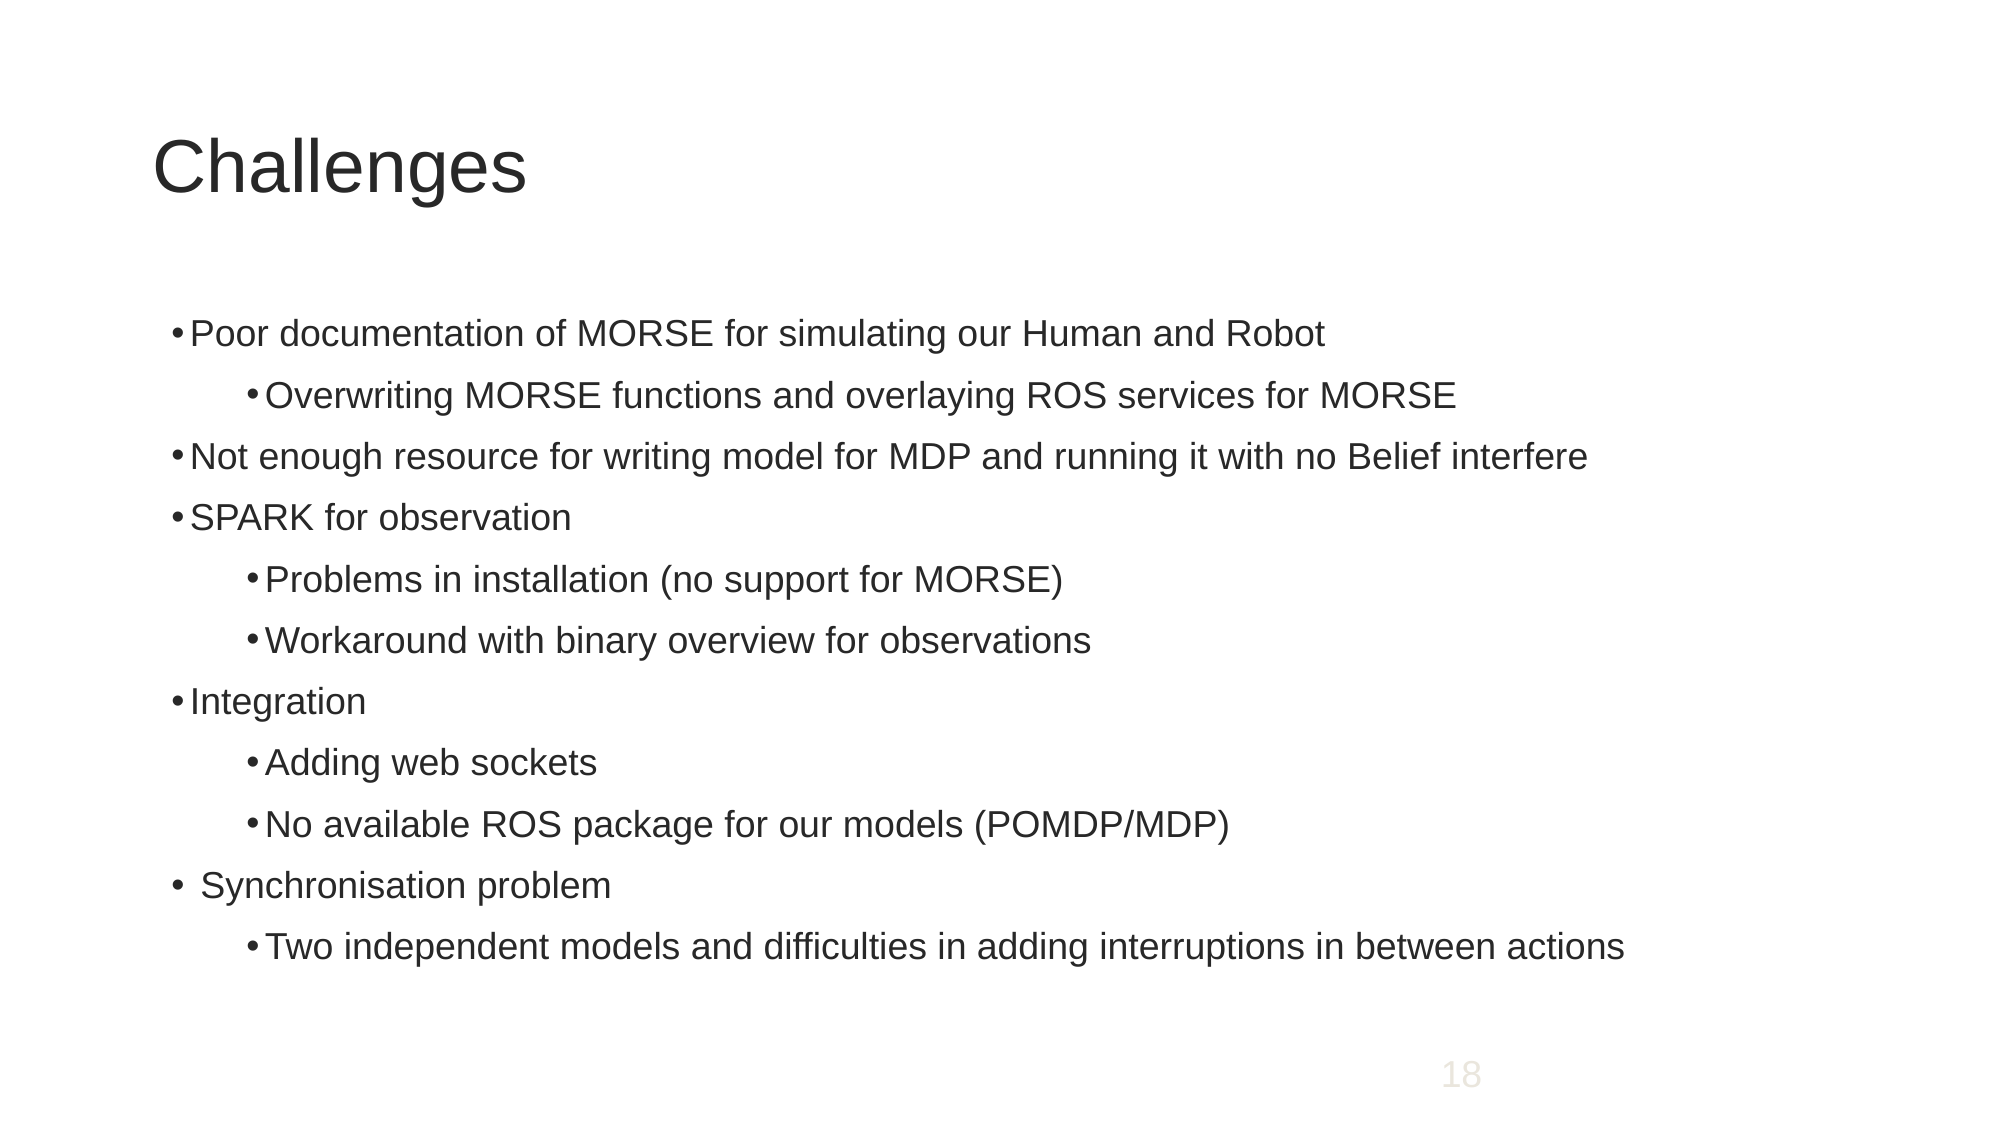

# Challenges
Poor documentation of MORSE for simulating our Human and Robot
Overwriting MORSE functions and overlaying ROS services for MORSE
Not enough resource for writing model for MDP and running it with no Belief interfere
SPARK for observation
Problems in installation (no support for MORSE)
Workaround with binary overview for observations
Integration
Adding web sockets
No available ROS package for our models (POMDP/MDP)
 Synchronisation problem
Two independent models and difficulties in adding interruptions in between actions
18